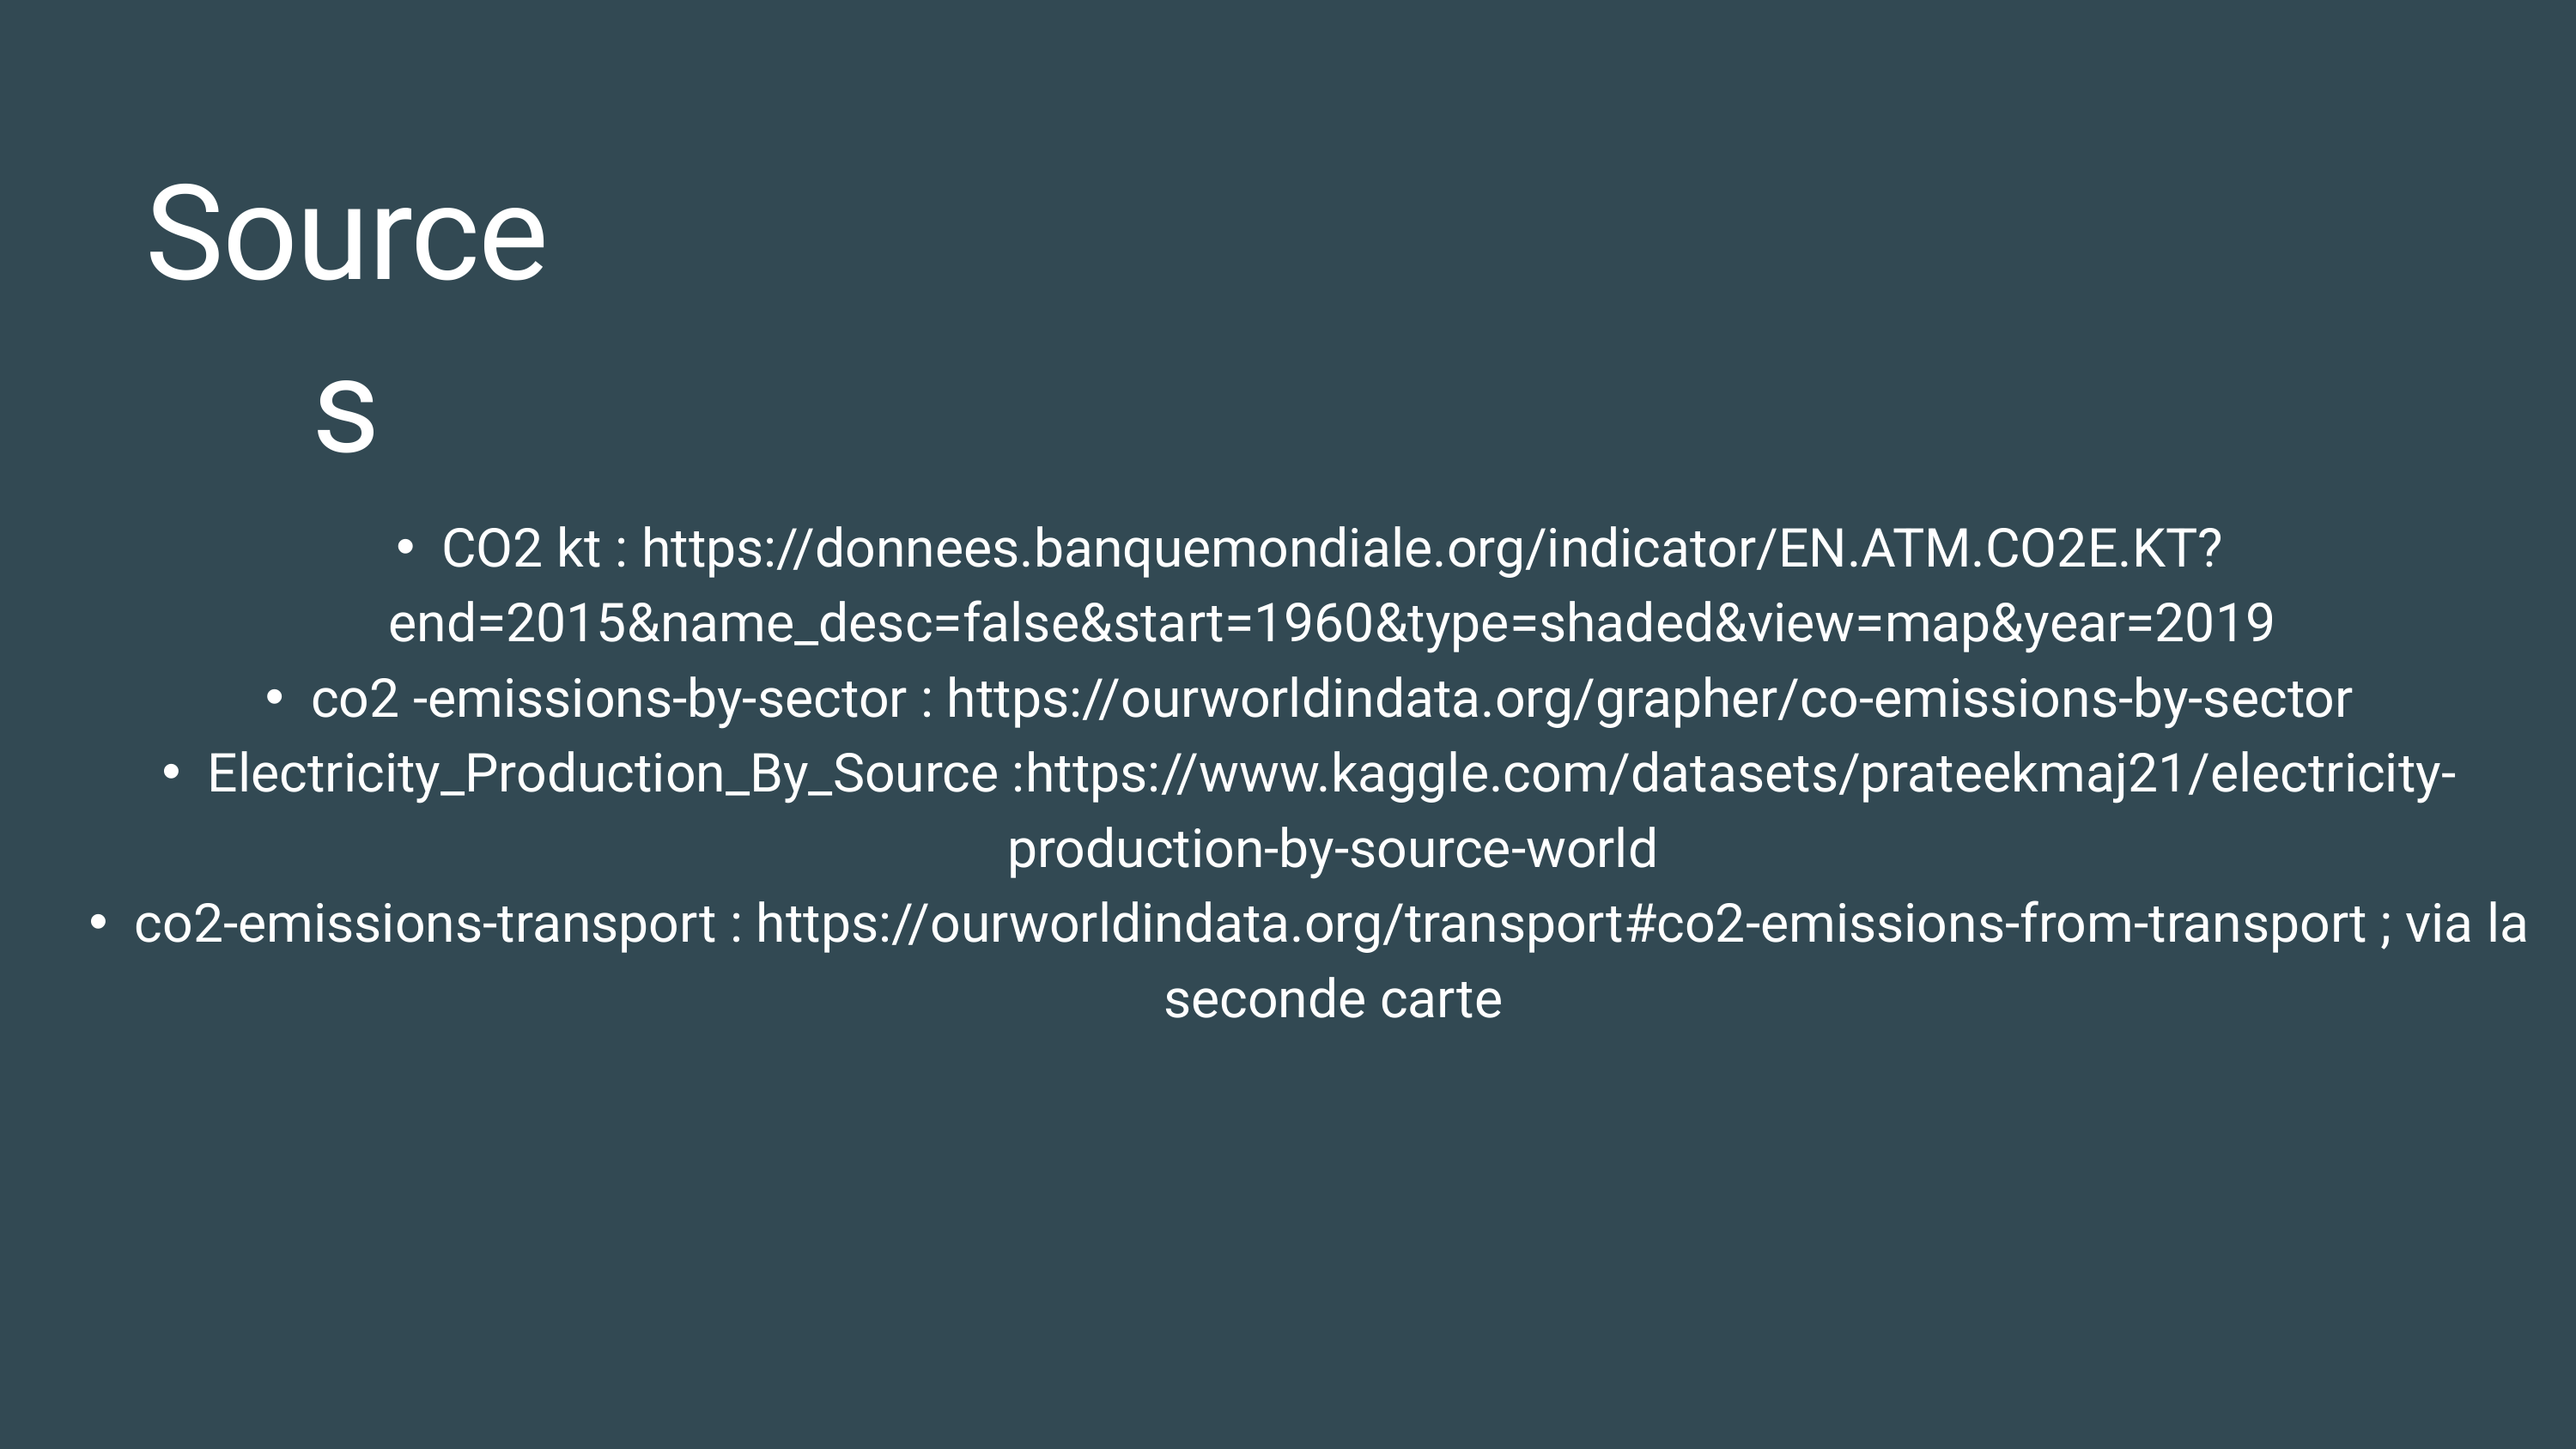

Sources
CO2 kt : https://donnees.banquemondiale.org/indicator/EN.ATM.CO2E.KT?end=2015&name_desc=false&start=1960&type=shaded&view=map&year=2019
co2 -emissions-by-sector : https://ourworldindata.org/grapher/co-emissions-by-sector
Electricity_Production_By_Source :https://www.kaggle.com/datasets/prateekmaj21/electricity-production-by-source-world
co2-emissions-transport : https://ourworldindata.org/transport#co2-emissions-from-transport ; via la seconde carte